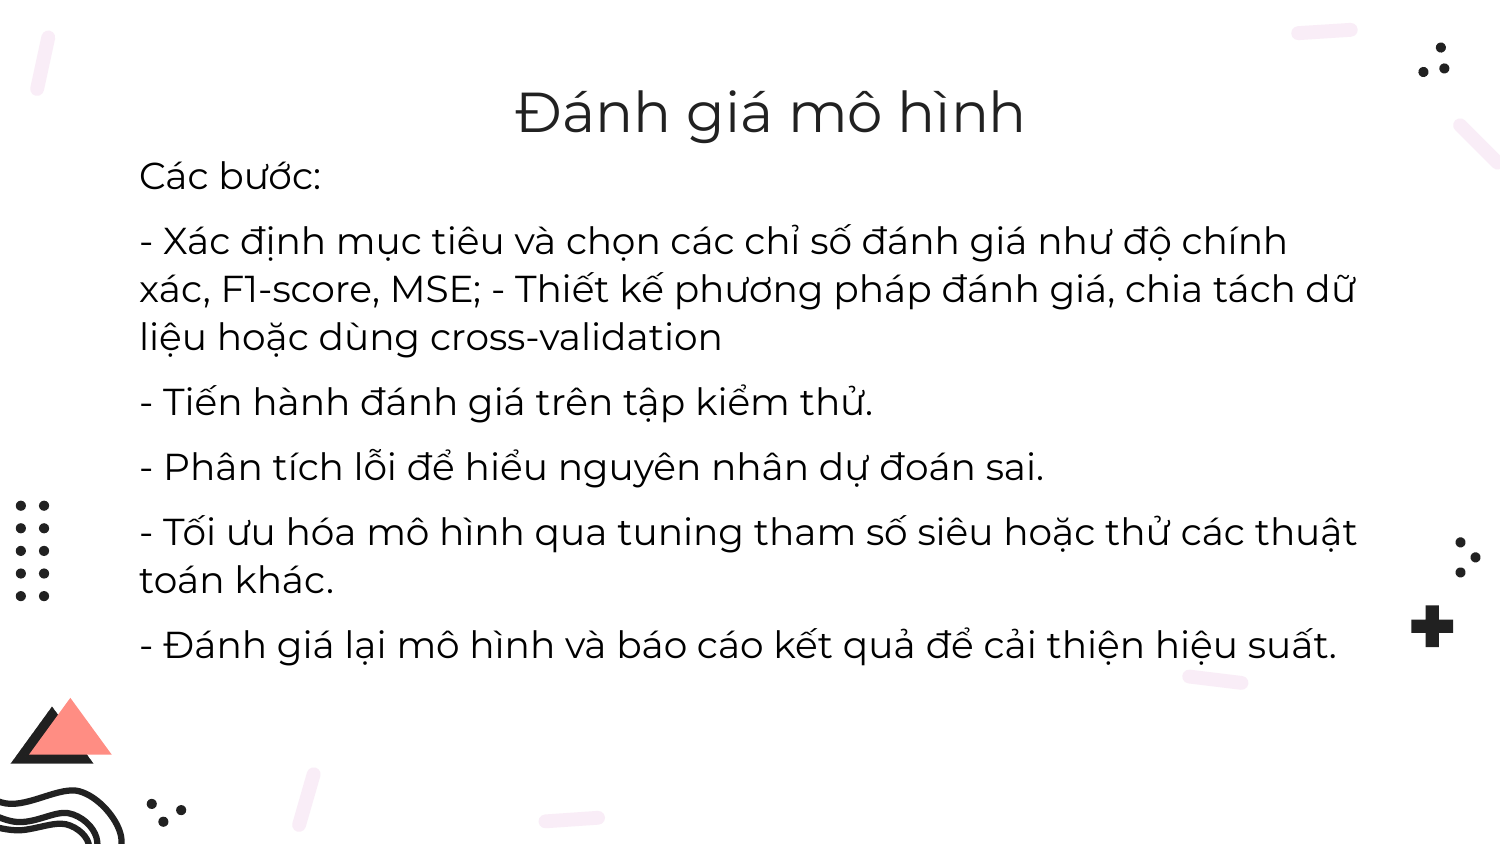

# Đánh giá mô hình
Các bước:
- Xác định mục tiêu và chọn các chỉ số đánh giá như độ chính xác, F1-score, MSE; - Thiết kế phương pháp đánh giá, chia tách dữ liệu hoặc dùng cross-validation
- Tiến hành đánh giá trên tập kiểm thử.
- Phân tích lỗi để hiểu nguyên nhân dự đoán sai.
- Tối ưu hóa mô hình qua tuning tham số siêu hoặc thử các thuật toán khác.
- Đánh giá lại mô hình và báo cáo kết quả để cải thiện hiệu suất.